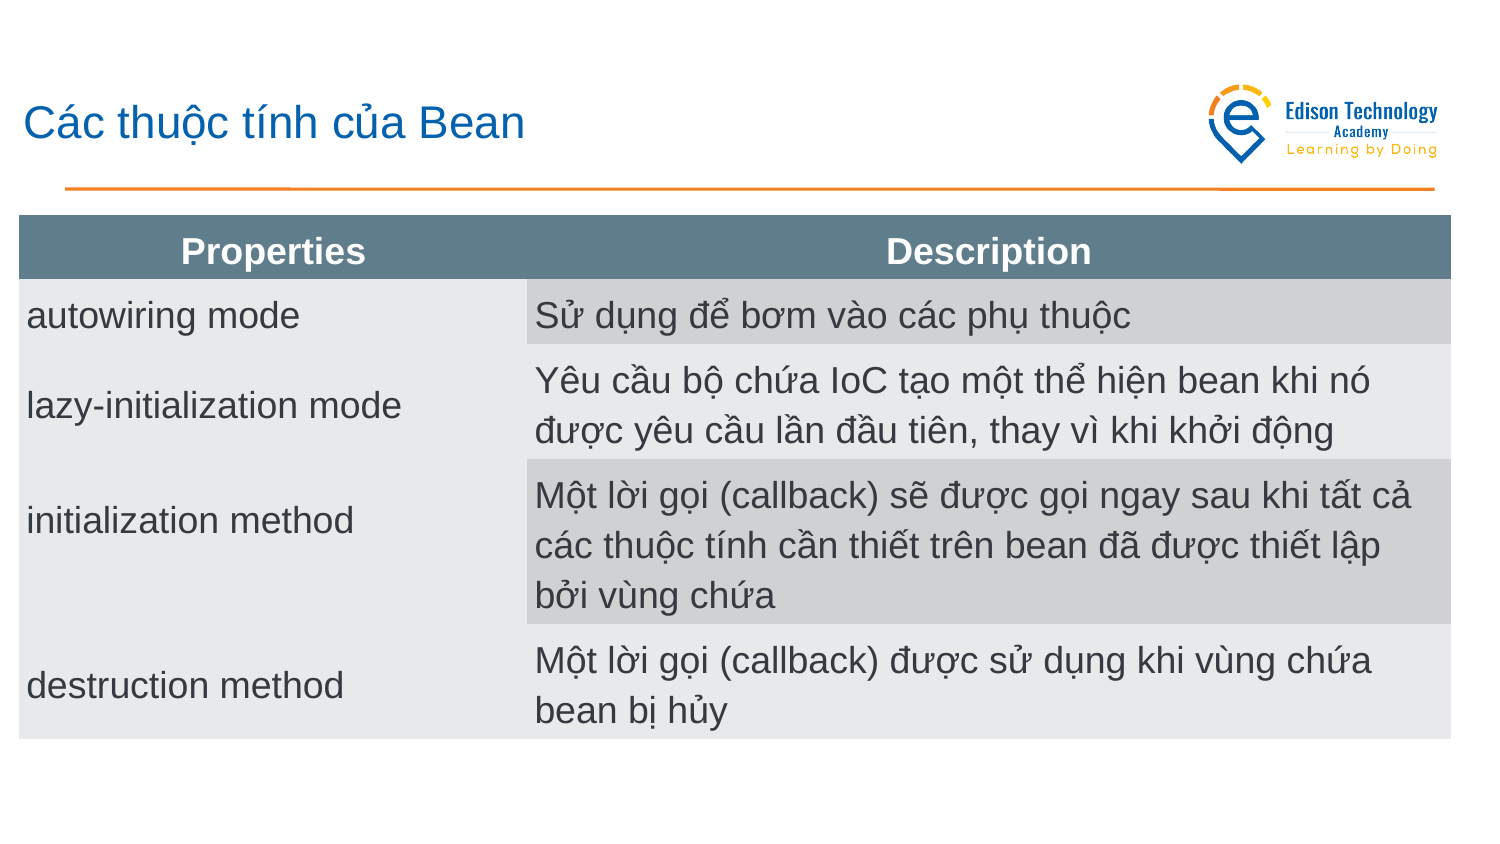

# Các thuộc tính của Bean
| Properties | Description |
| --- | --- |
| autowiring mode | Sử dụng để bơm vào các phụ thuộc |
| lazy-initialization mode | Yêu cầu bộ chứa IoC tạo một thể hiện bean khi nó được yêu cầu lần đầu tiên, thay vì khi khởi động |
| initialization method | Một lời gọi (callback) sẽ được gọi ngay sau khi tất cả các thuộc tính cần thiết trên bean đã được thiết lập bởi vùng chứa |
| destruction method | Một lời gọi (callback) được sử dụng khi vùng chứa bean bị hủy |